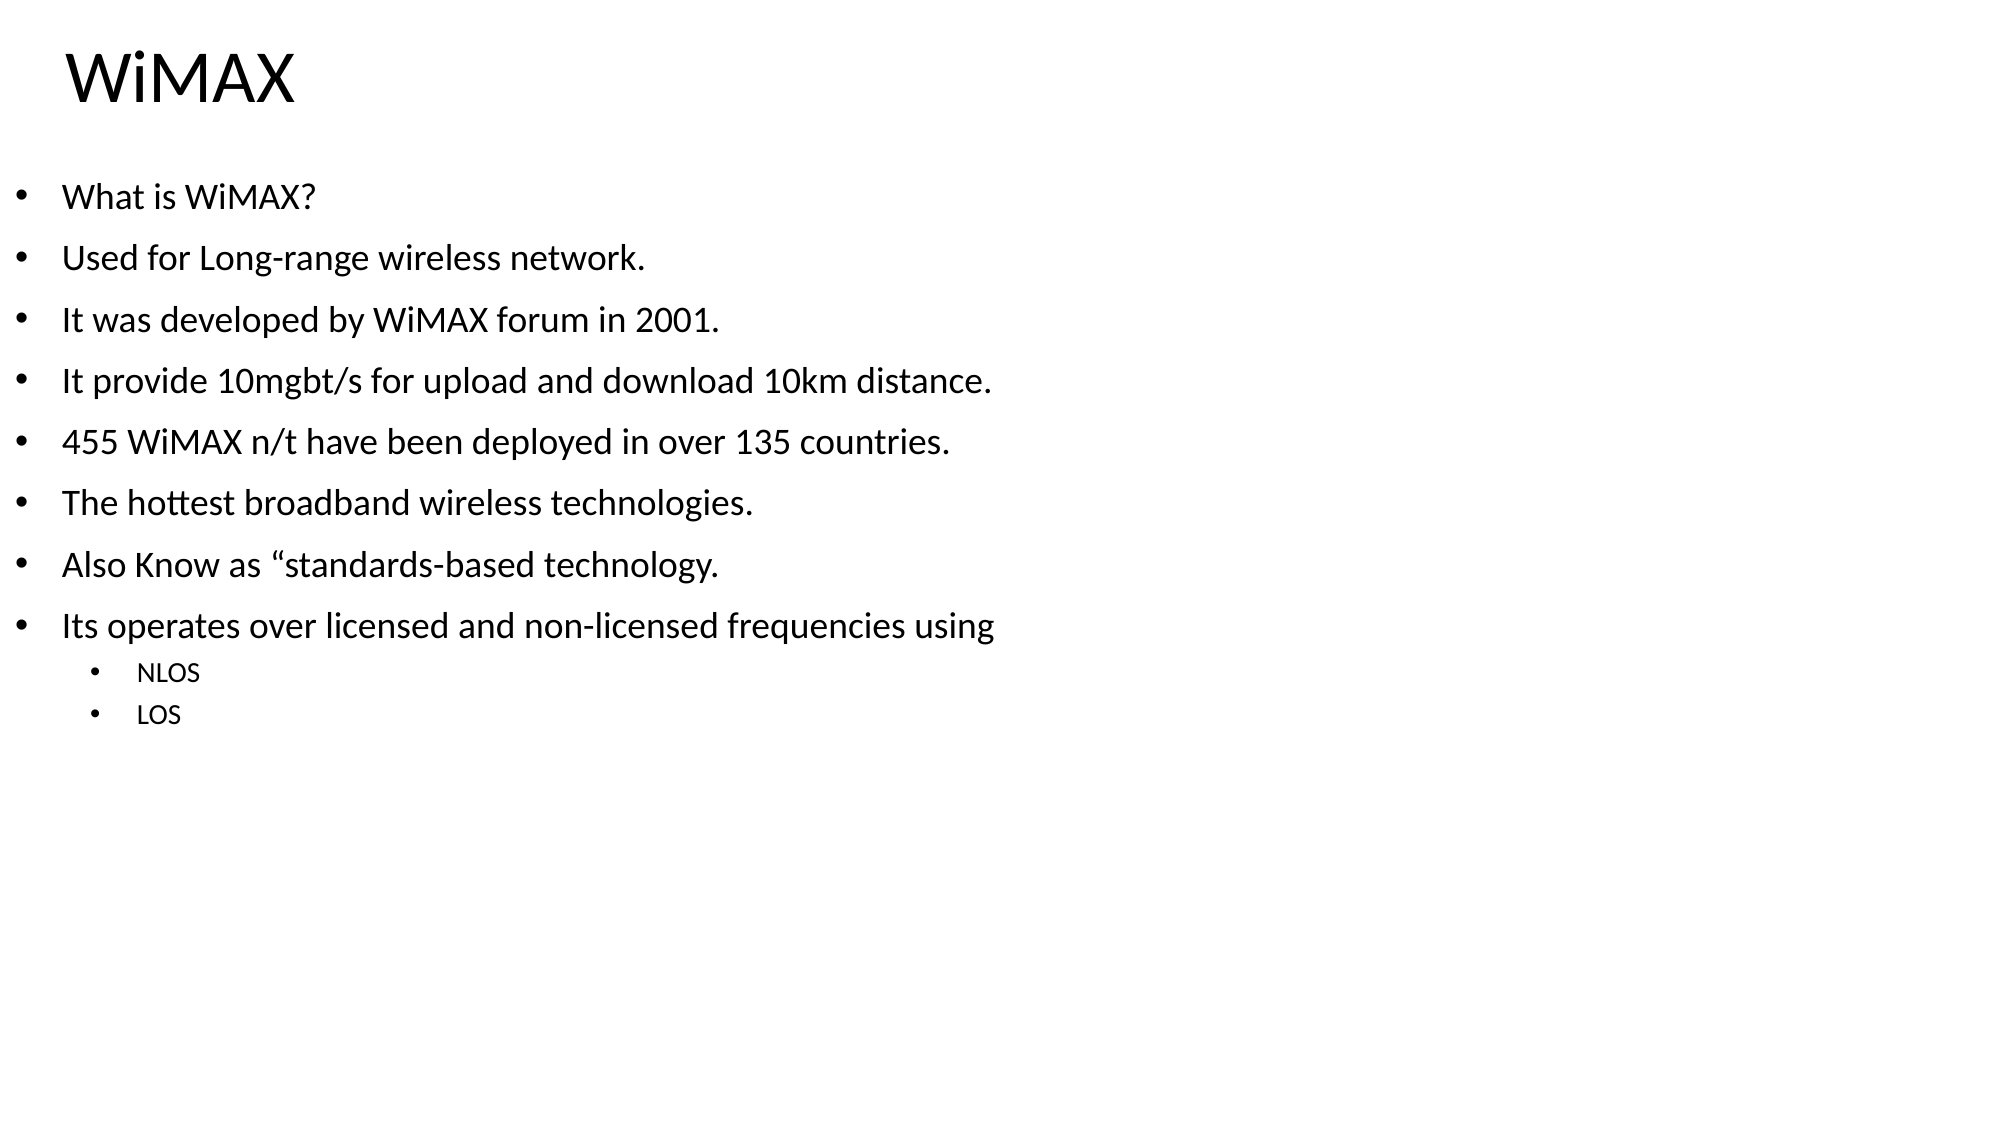

# WiMAX
What is WiMAX?
Used for Long-range wireless network.
It was developed by WiMAX forum in 2001.
It provide 10mgbt/s for upload and download 10km distance.
455 WiMAX n/t have been deployed in over 135 countries.
The hottest broadband wireless technologies.
Also Know as “standards-based technology.
Its operates over licensed and non-licensed frequencies using
NLOS
LOS